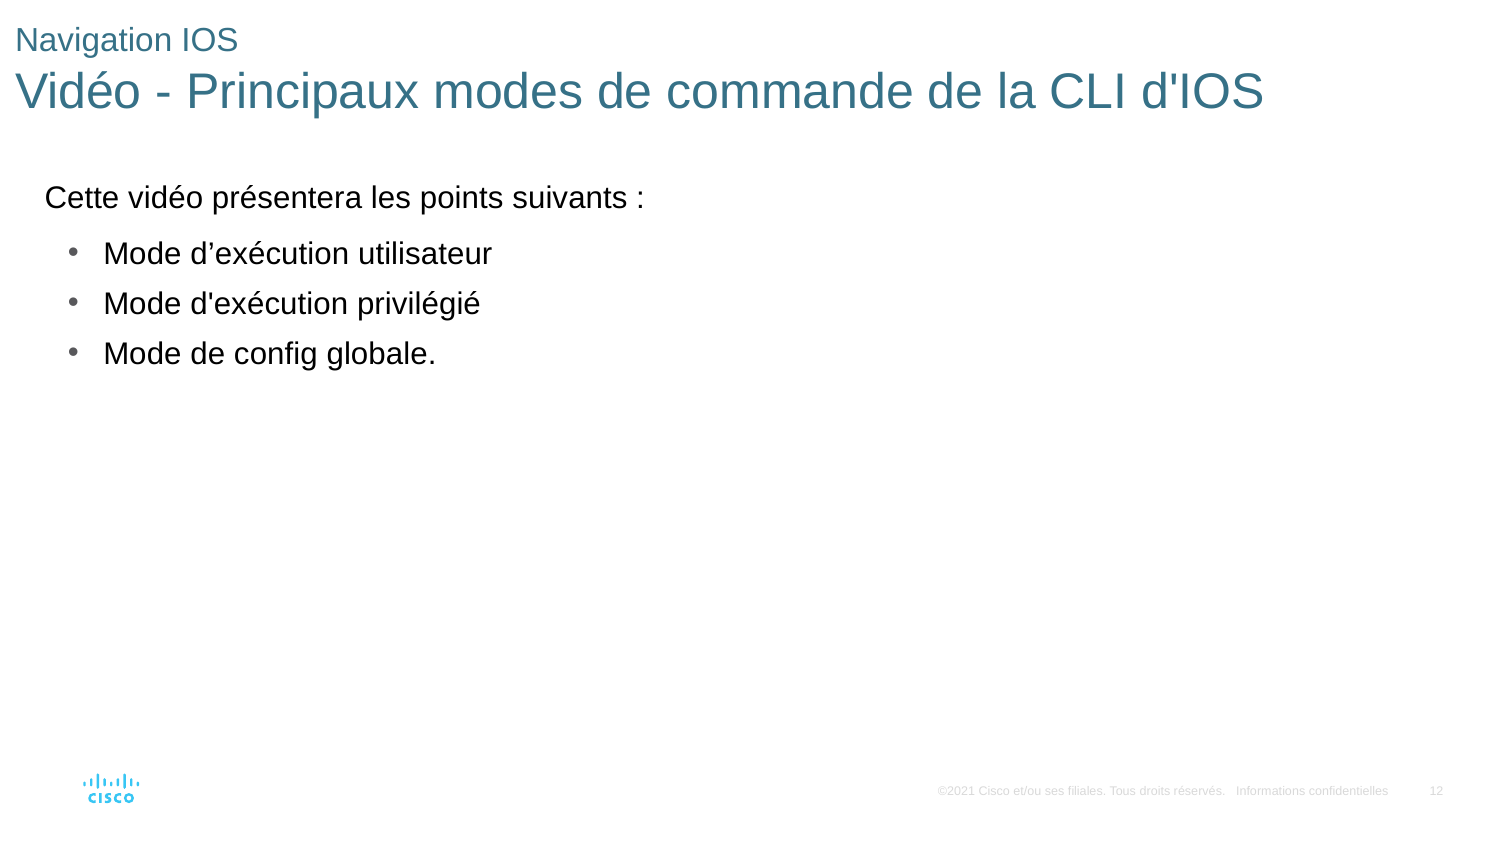

# Navigation IOS Vidéo - Principaux modes de commande de la CLI d'IOS
Cette vidéo présentera les points suivants :
Mode d’exécution utilisateur
Mode d'exécution privilégié
Mode de config globale.